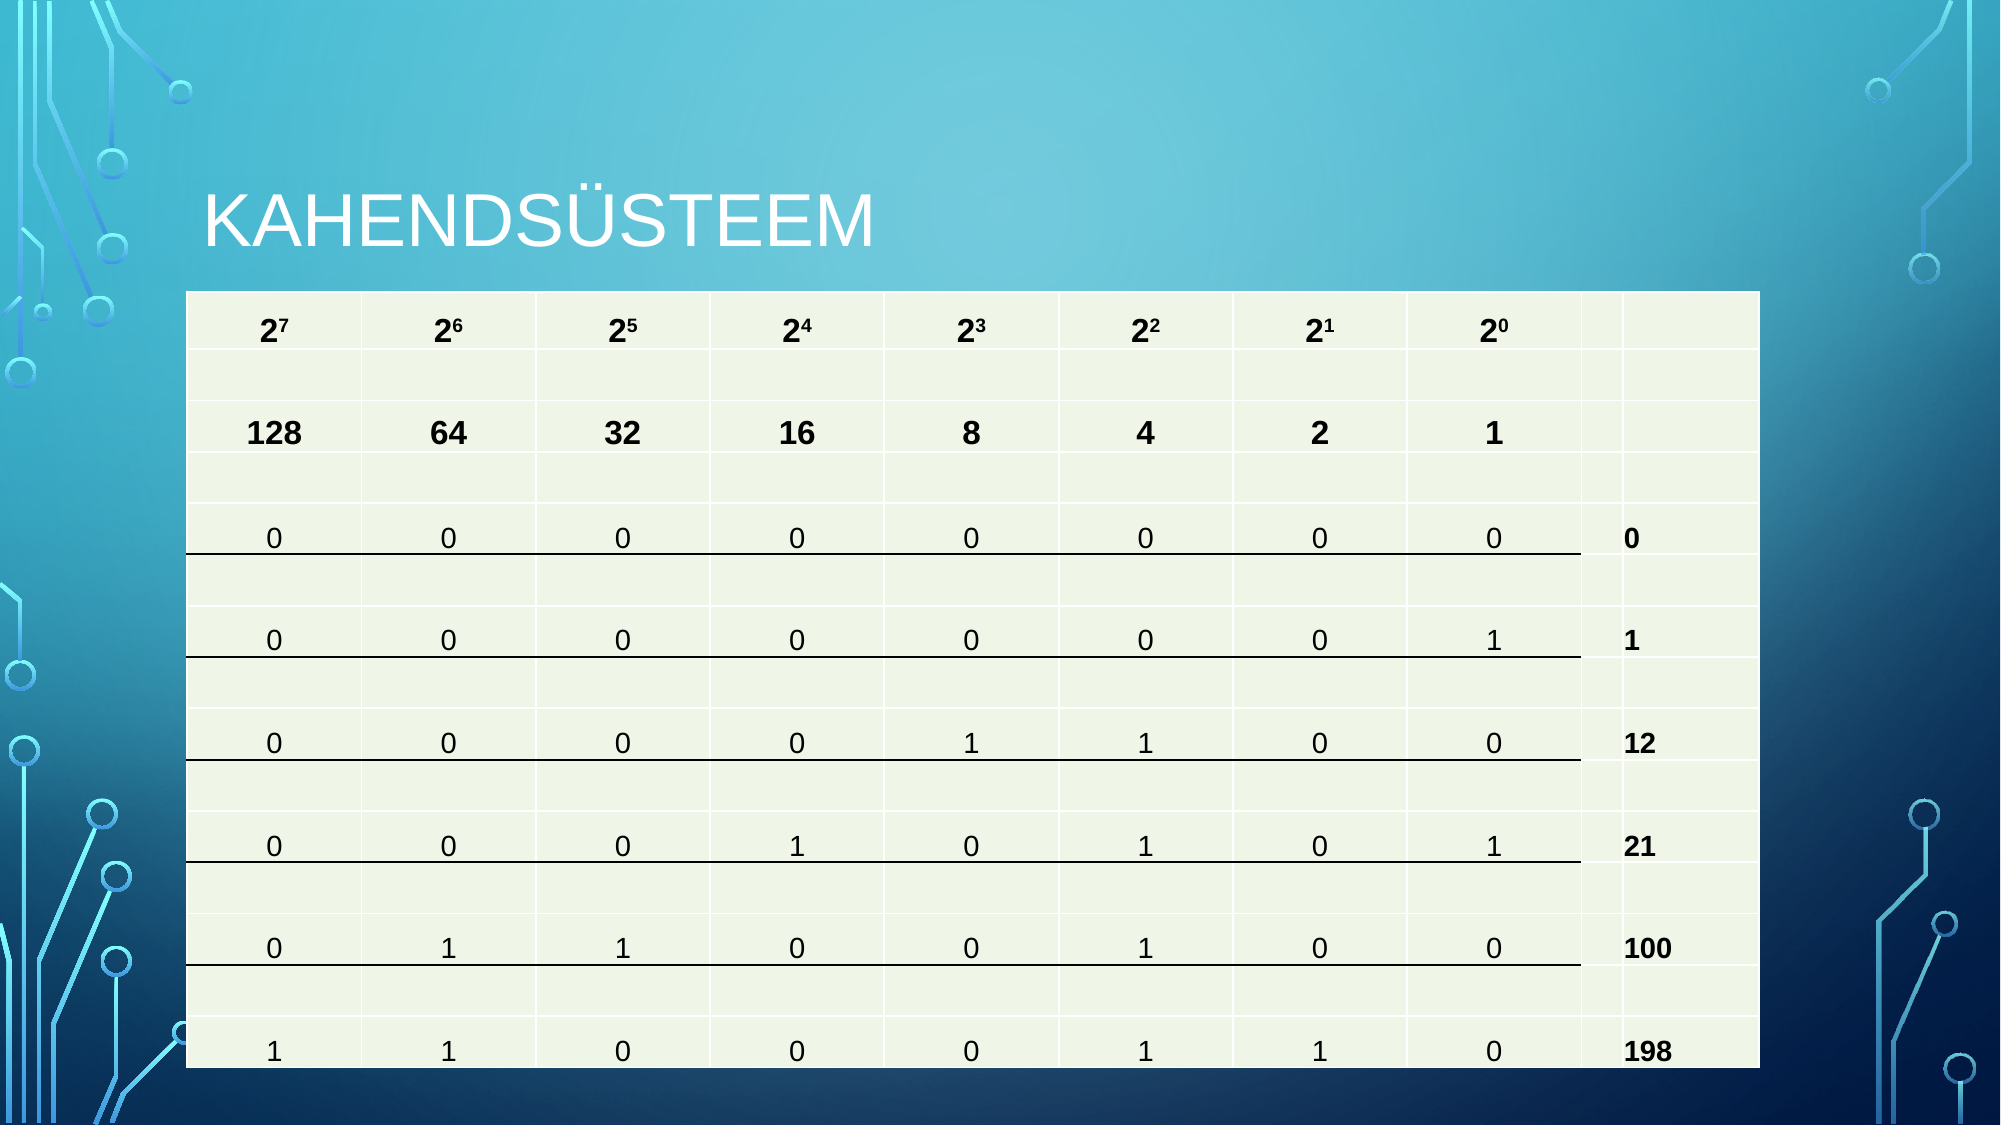

# Kahendsüsteem
| 27 | 26 | 25 | 24 | 23 | 22 | 21 | 20 |  |  |
| --- | --- | --- | --- | --- | --- | --- | --- | --- | --- |
|  |  |  |  |  |  |  |  |  |  |
| 128 | 64 | 32 | 16 | 8 | 4 | 2 | 1 |  |  |
|  |  |  |  |  |  |  |  |  |  |
| 0 | 0 | 0 | 0 | 0 | 0 | 0 | 0 |  | 0 |
|  |  |  |  |  |  |  |  |  |  |
| 0 | 0 | 0 | 0 | 0 | 0 | 0 | 1 |  | 1 |
|  |  |  |  |  |  |  |  |  |  |
| 0 | 0 | 0 | 0 | 1 | 1 | 0 | 0 |  | 12 |
|  |  |  |  |  |  |  |  |  |  |
| 0 | 0 | 0 | 1 | 0 | 1 | 0 | 1 |  | 21 |
|  |  |  |  |  |  |  |  |  |  |
| 0 | 1 | 1 | 0 | 0 | 1 | 0 | 0 |  | 100 |
|  |  |  |  |  |  |  |  |  |  |
| 1 | 1 | 0 | 0 | 0 | 1 | 1 | 0 |  | 198 |